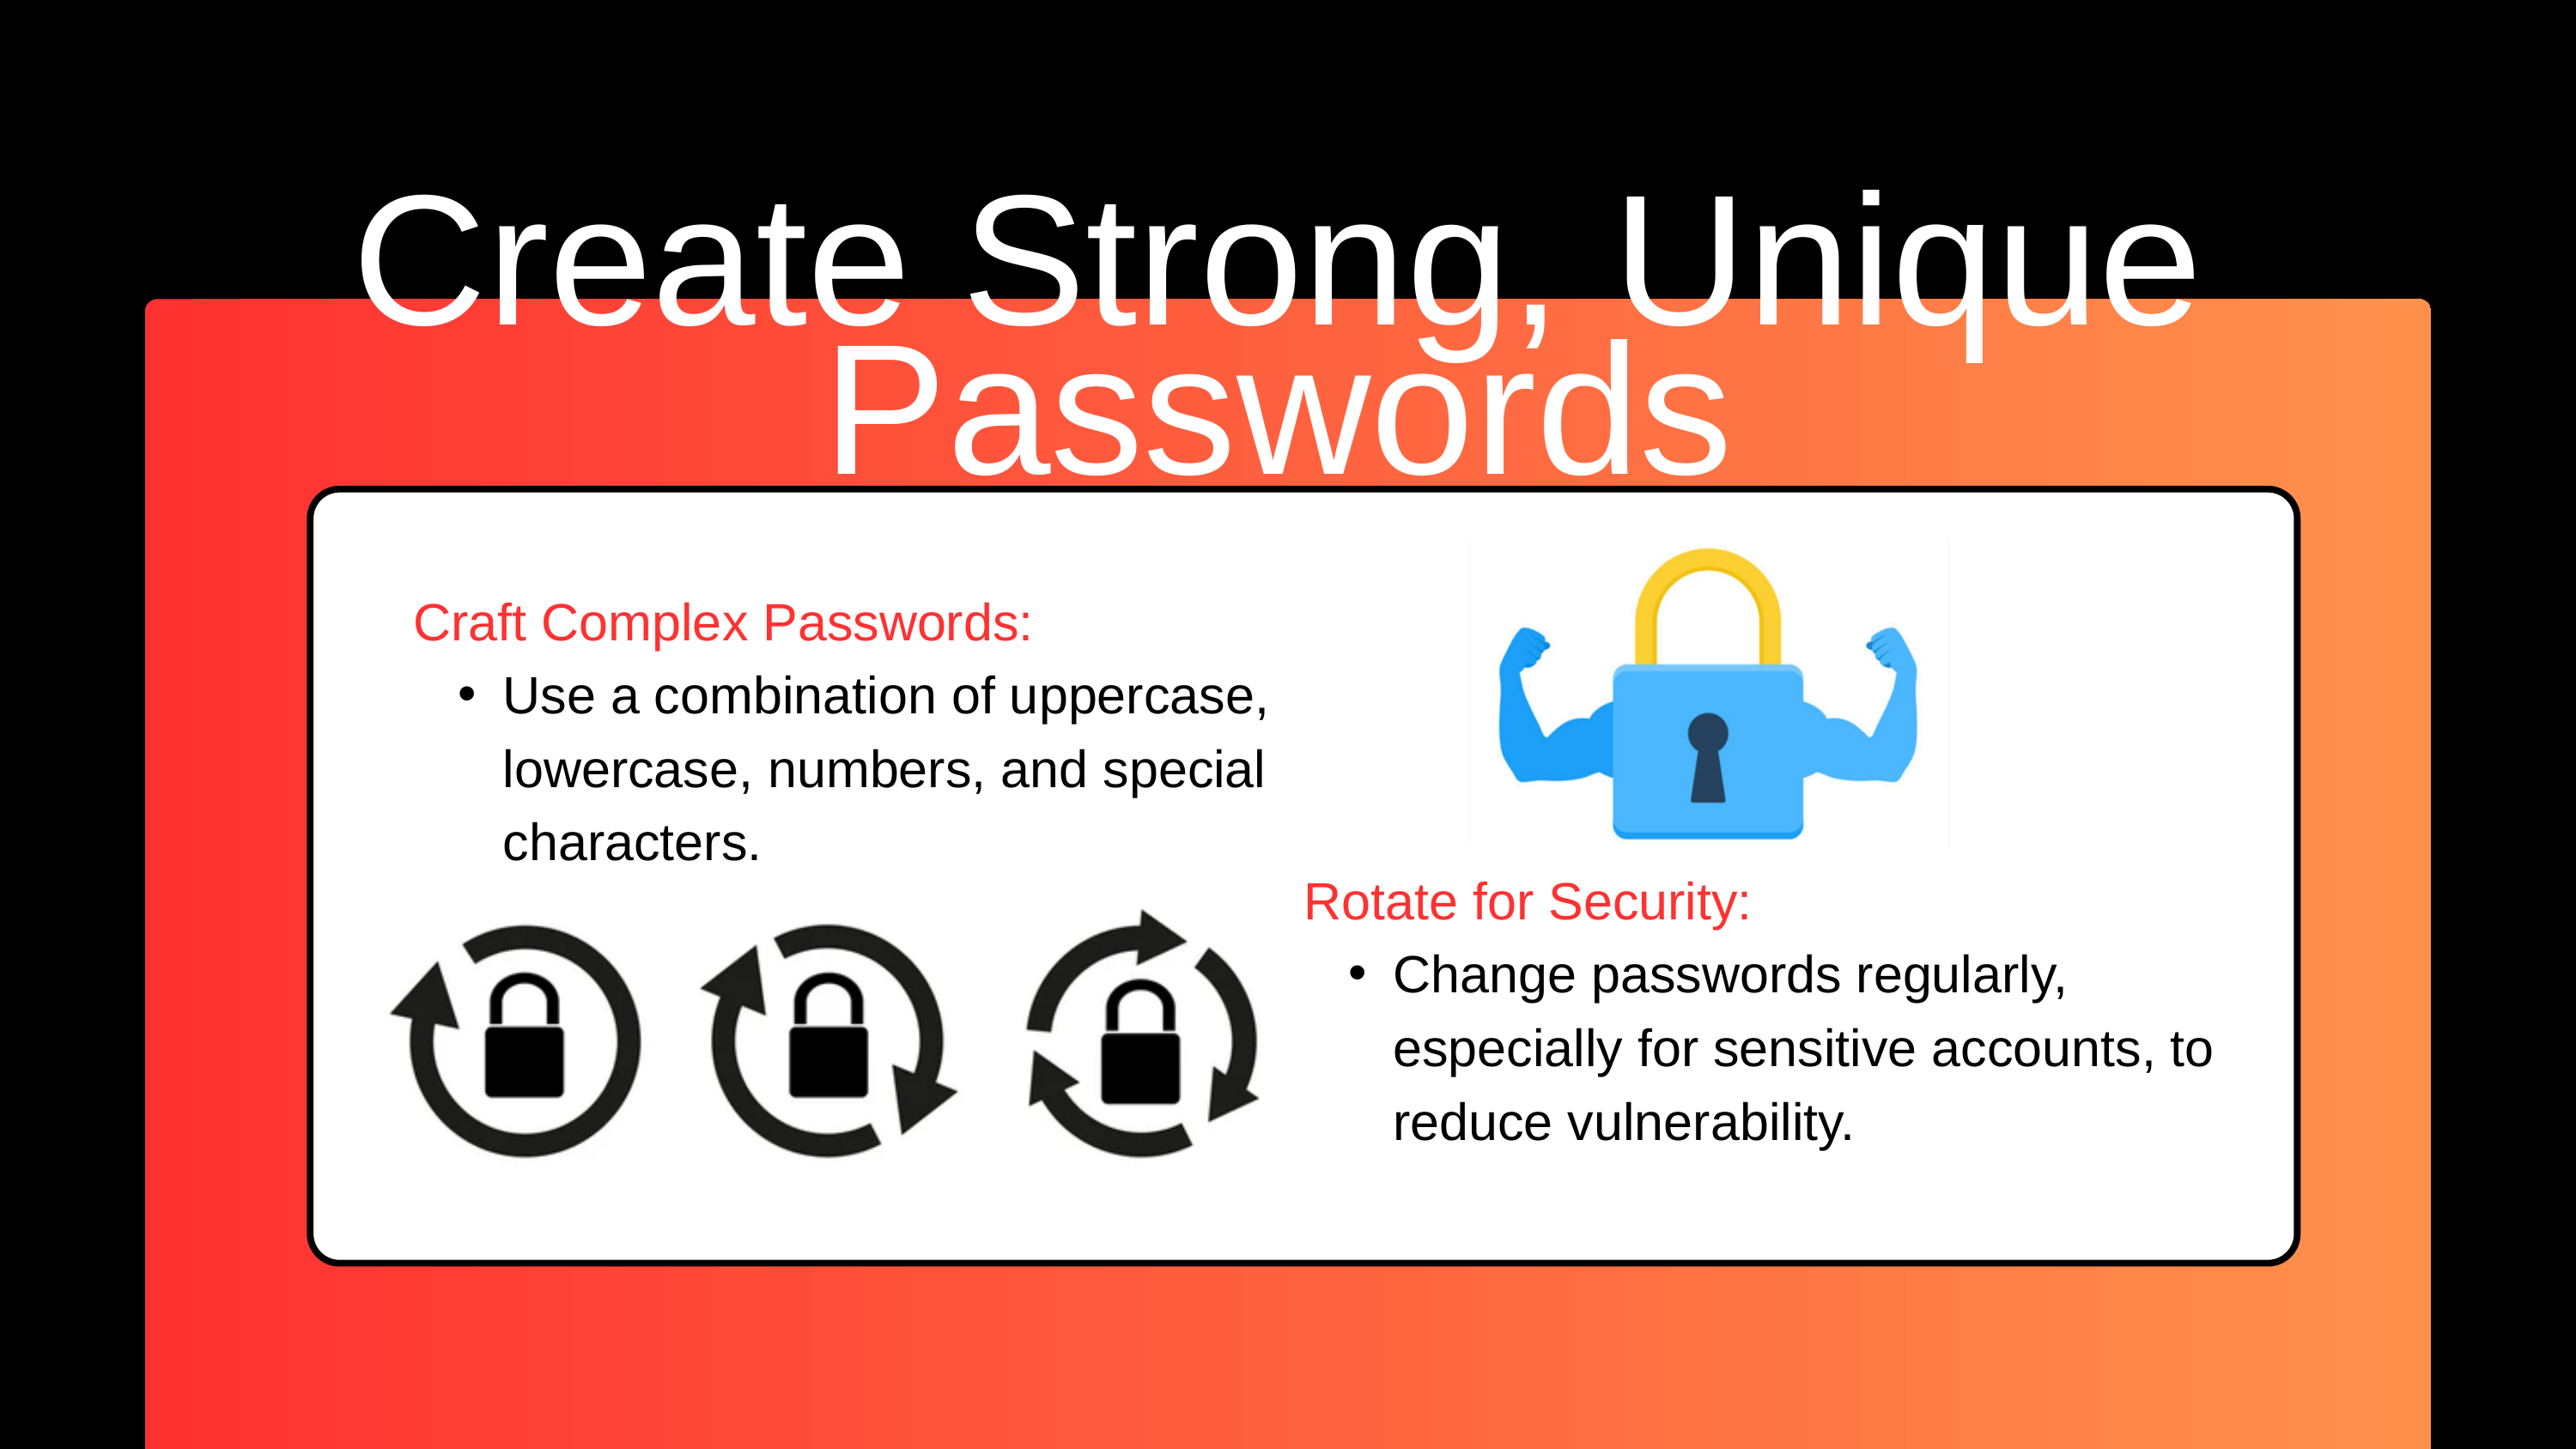

Create Strong, Unique Passwords

Craft Complex Passwords:
Use a combination of uppercase, lowercase, numbers, and special characters.
Rotate for Security:
Change passwords regularly, especially for sensitive accounts, to reduce vulnerability.